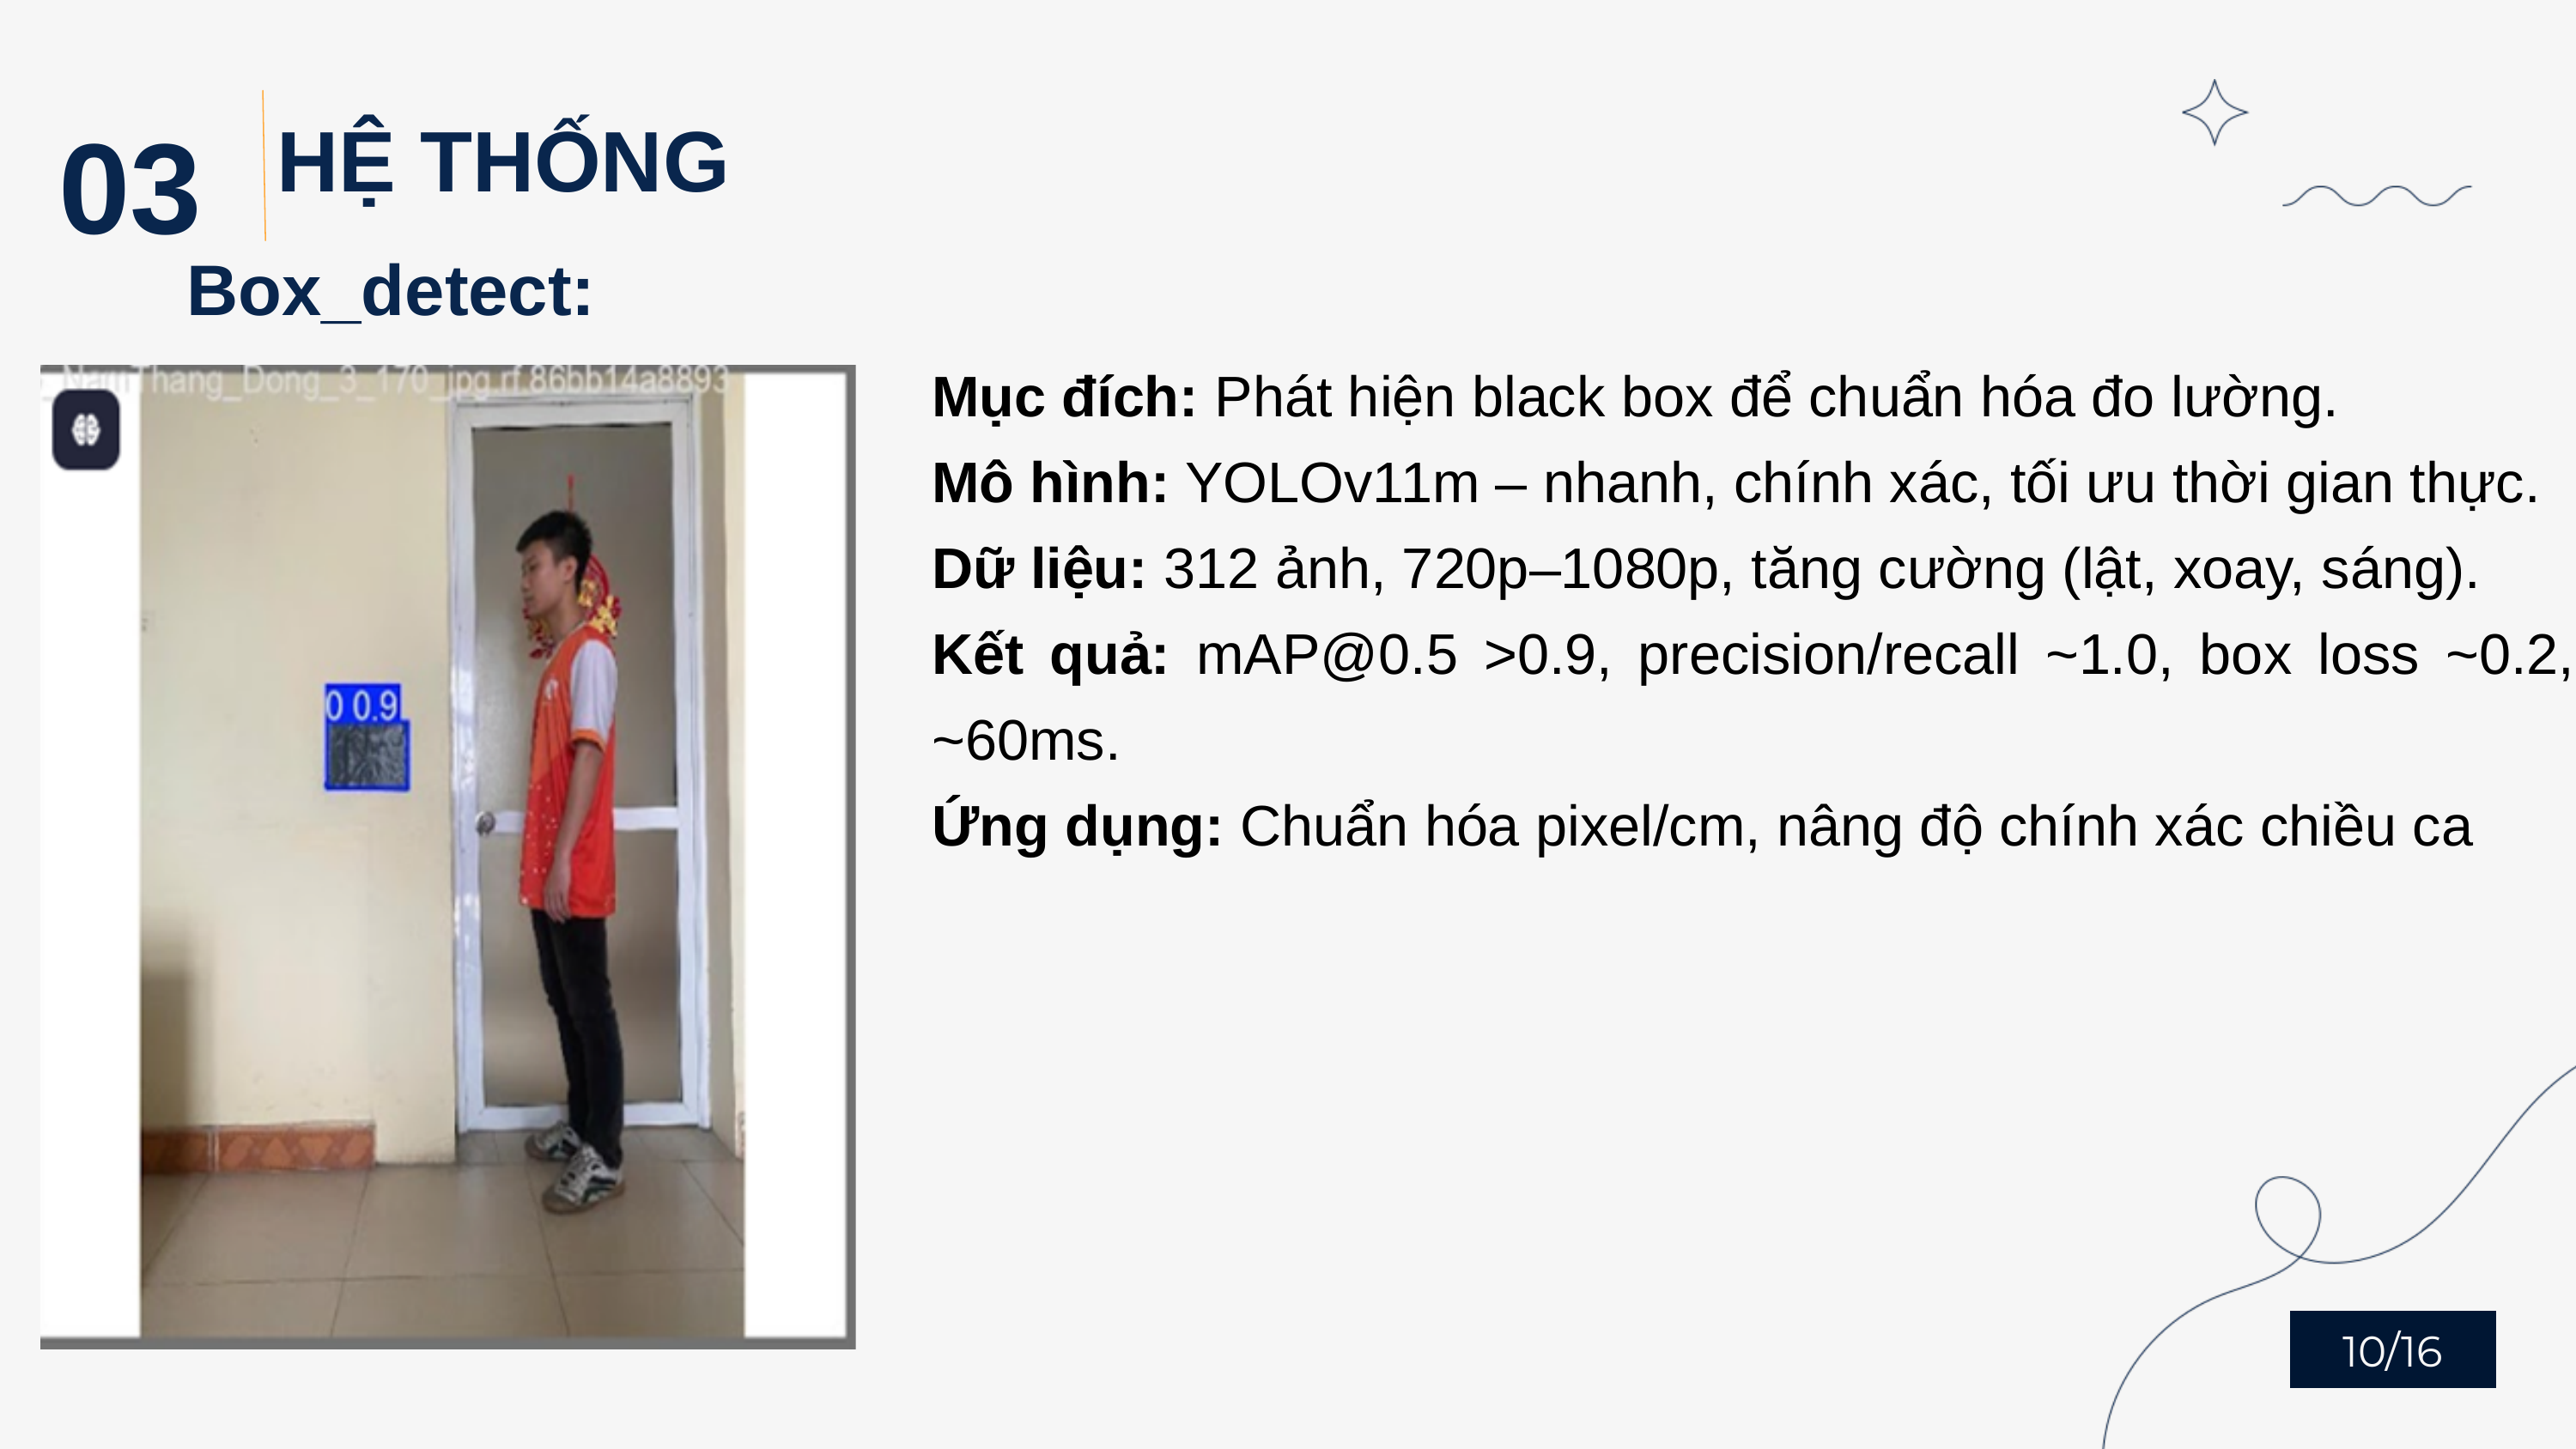

03
HỆ THỐNG

Box_detect:
Mục đích: Phát hiện black box để chuẩn hóa đo lường.
Mô hình: YOLOv11m – nhanh, chính xác, tối ưu thời gian thực.
Dữ liệu: 312 ảnh, 720p–1080p, tăng cường (lật, xoay, sáng).
Kết quả: mAP@0.5 >0.9, precision/recall ~1.0, box loss ~0.2, ~60ms.
Ứng dụng: Chuẩn hóa pixel/cm, nâng độ chính xác chiều ca

10/16